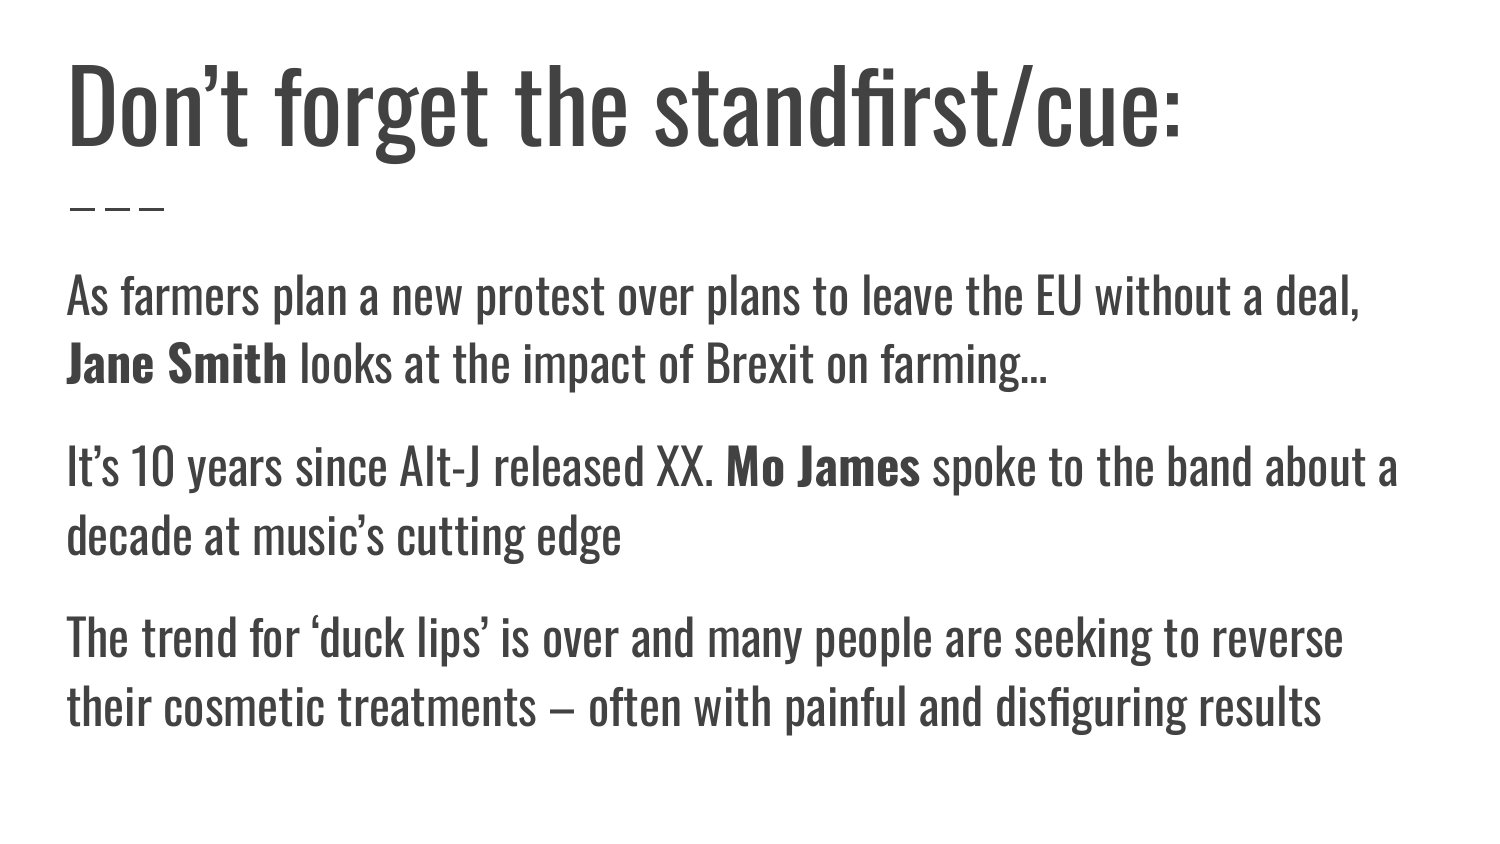

# Don’t forget the standfirst/cue:
As farmers plan a new protest over plans to leave the EU without a deal, Jane Smith looks at the impact of Brexit on farming…
It’s 10 years since Alt-J released XX. Mo James spoke to the band about a decade at music’s cutting edge
The trend for ‘duck lips’ is over and many people are seeking to reverse their cosmetic treatments – often with painful and disfiguring results